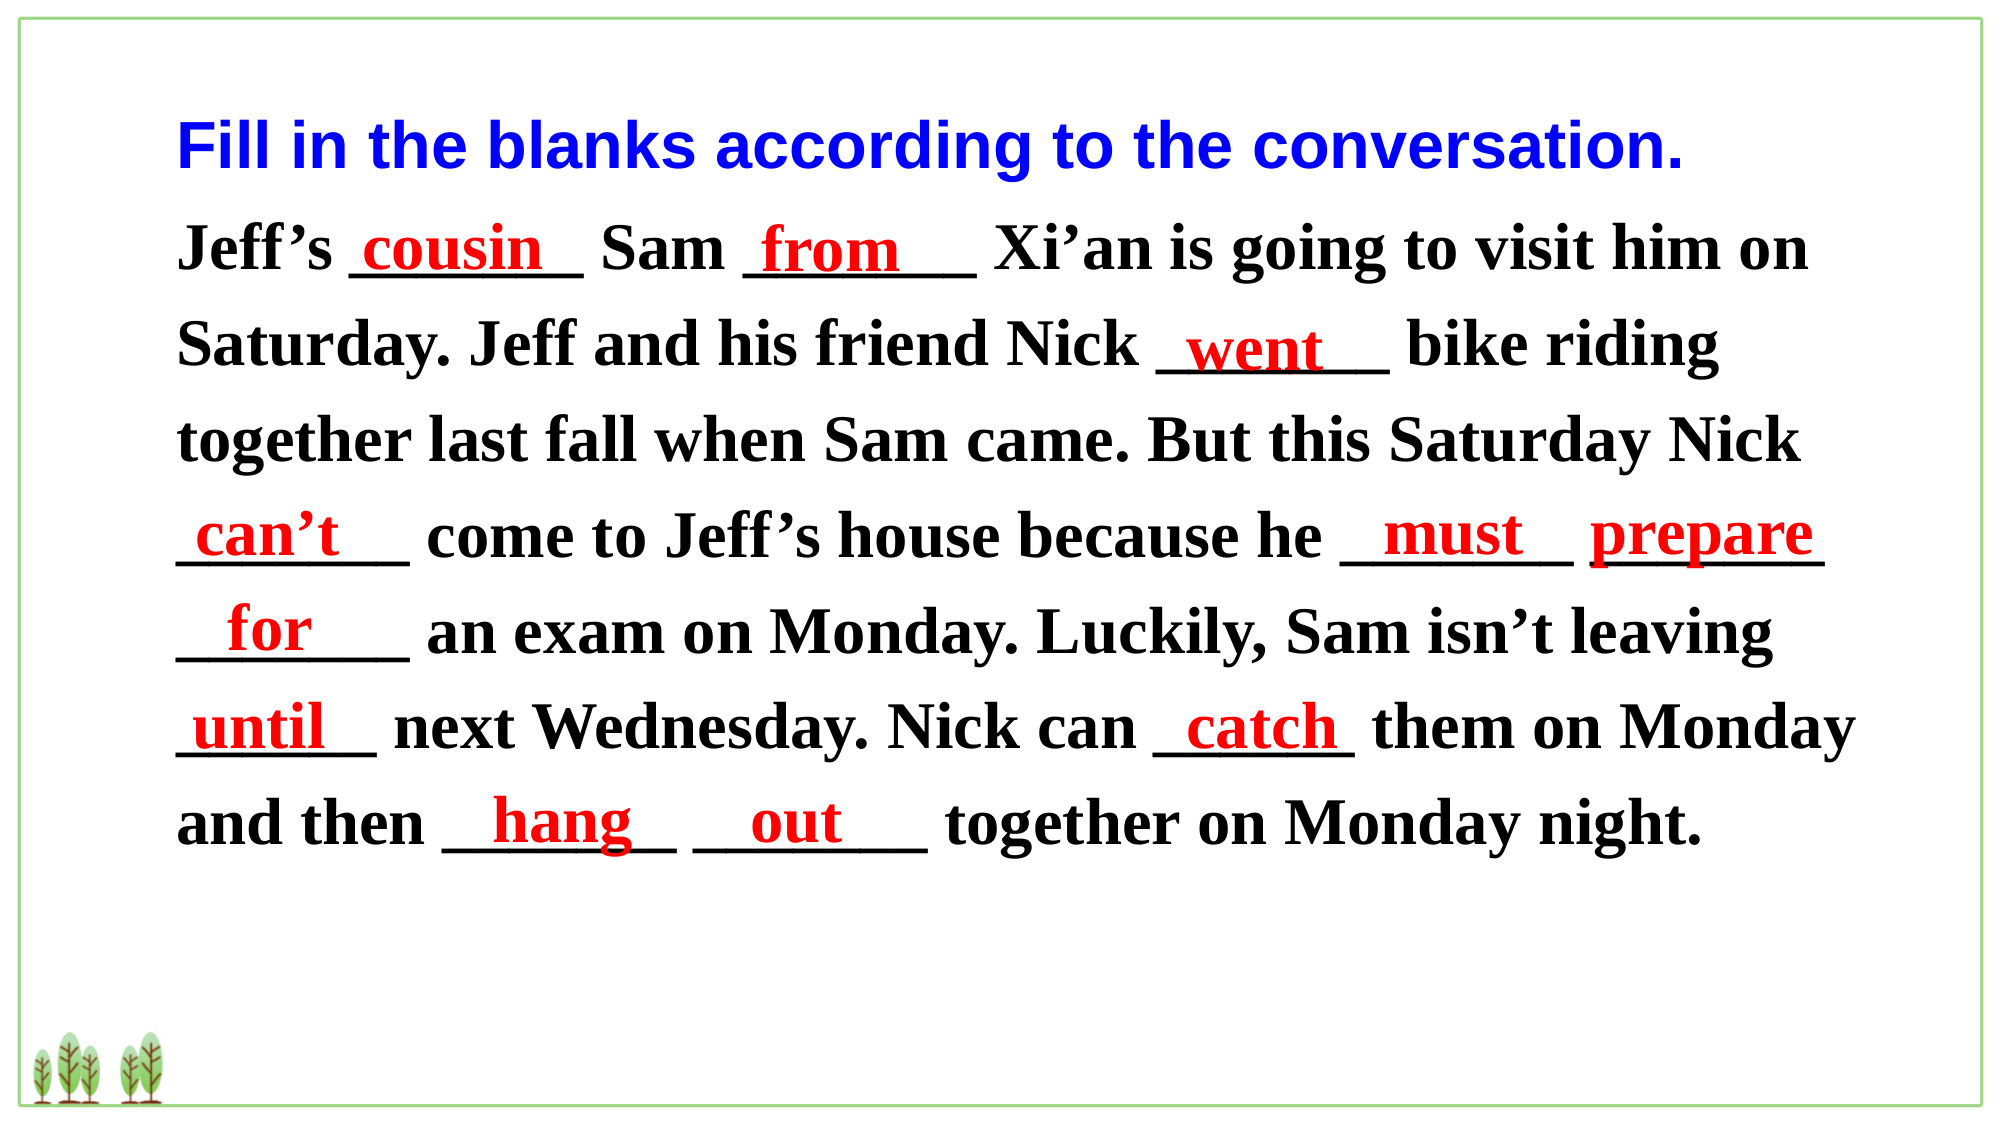

Fill in the blanks according to the conversation.
Jeff’s _______ Sam _______ Xi’an is going to visit him on Saturday. Jeff and his friend Nick _______ bike riding together last fall when Sam came. But this Saturday Nick _______ come to Jeff’s house because he _______ _______ _______ an exam on Monday. Luckily, Sam isn’t leaving ______ next Wednesday. Nick can ______ them on Monday and then _______ _______ together on Monday night.
cousin
from
went
                                                                        must    prepare
   for
can’t
until
catch
hang       out